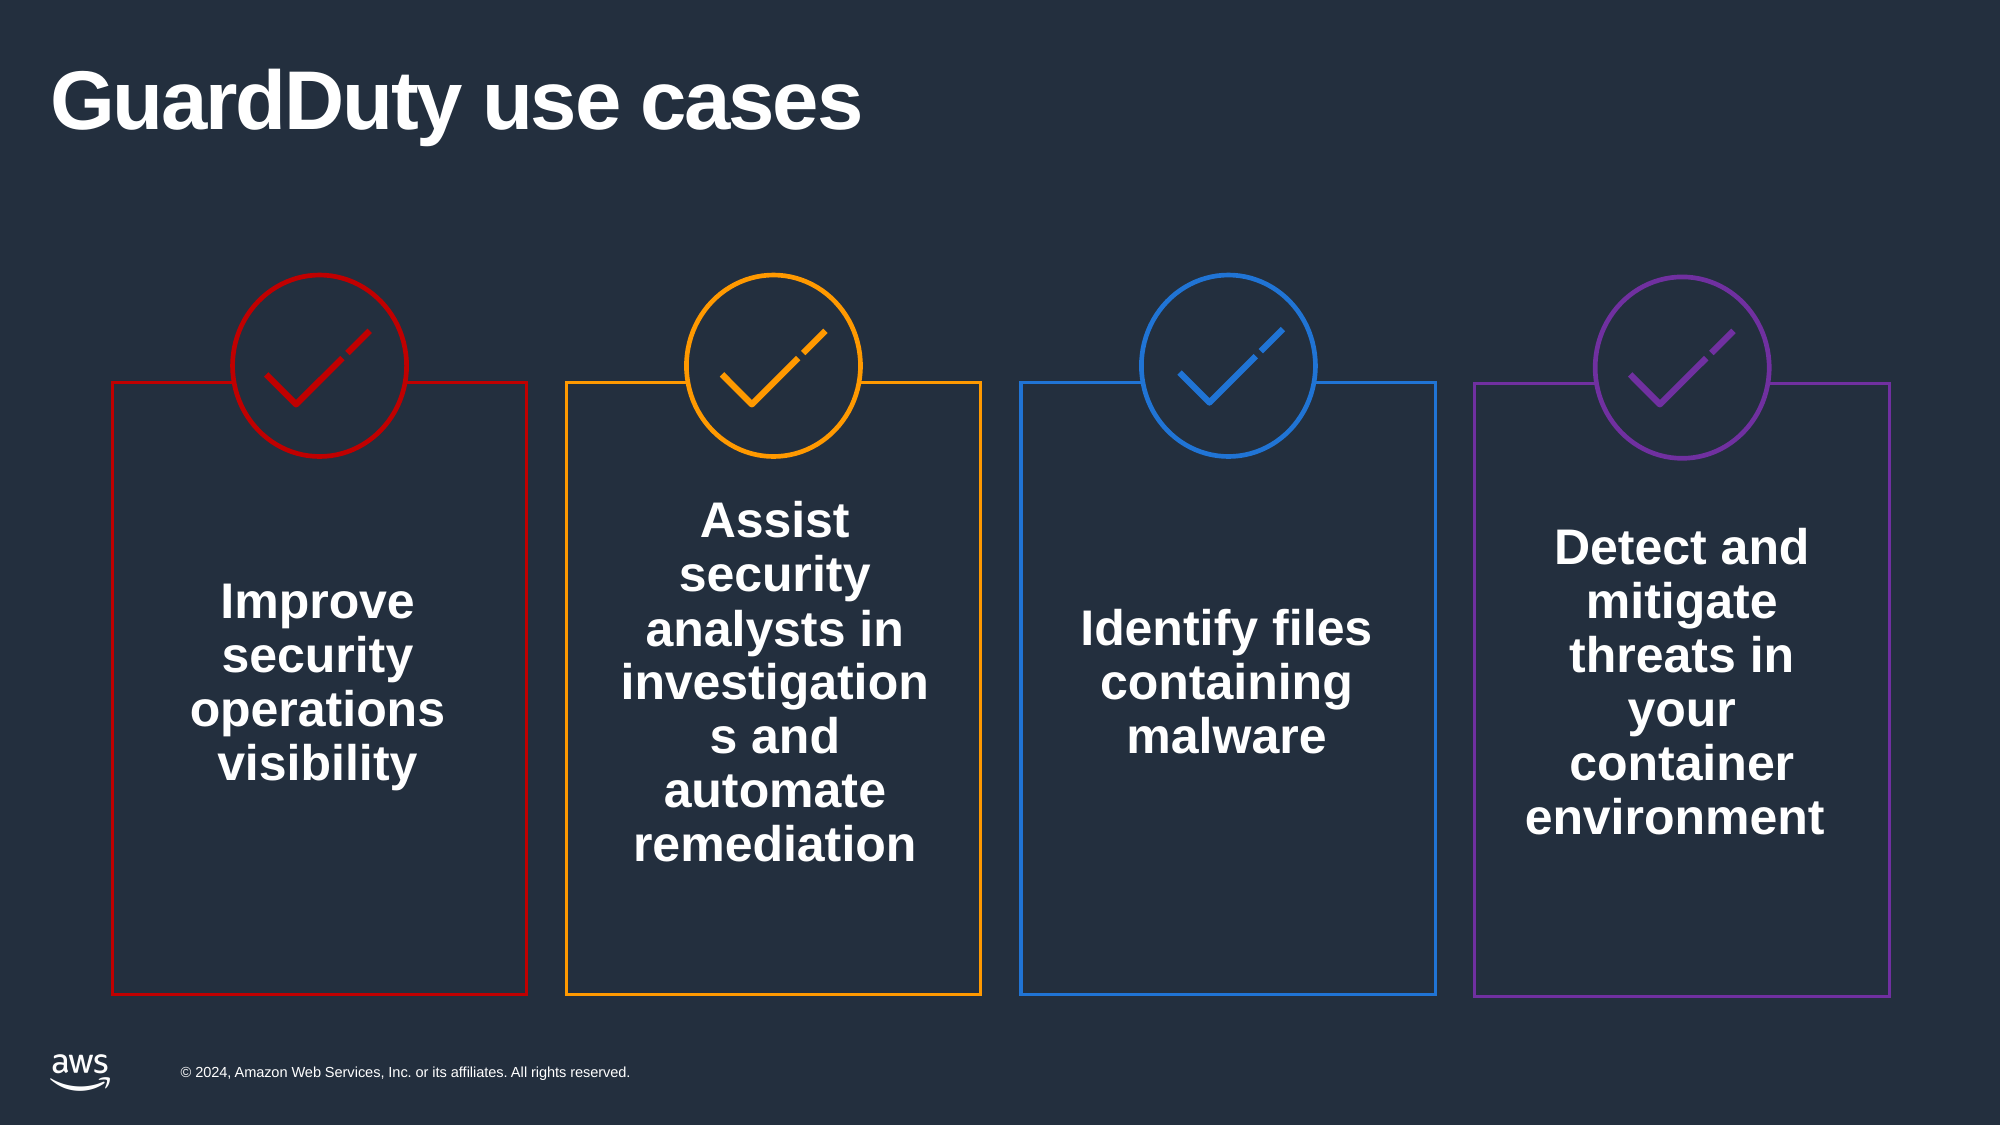

# GuardDuty use cases

Assist security analysts in investigations and automate remediation
Detect and mitigate threats in your container environment
Improve security operations visibility
Identify files containing malware